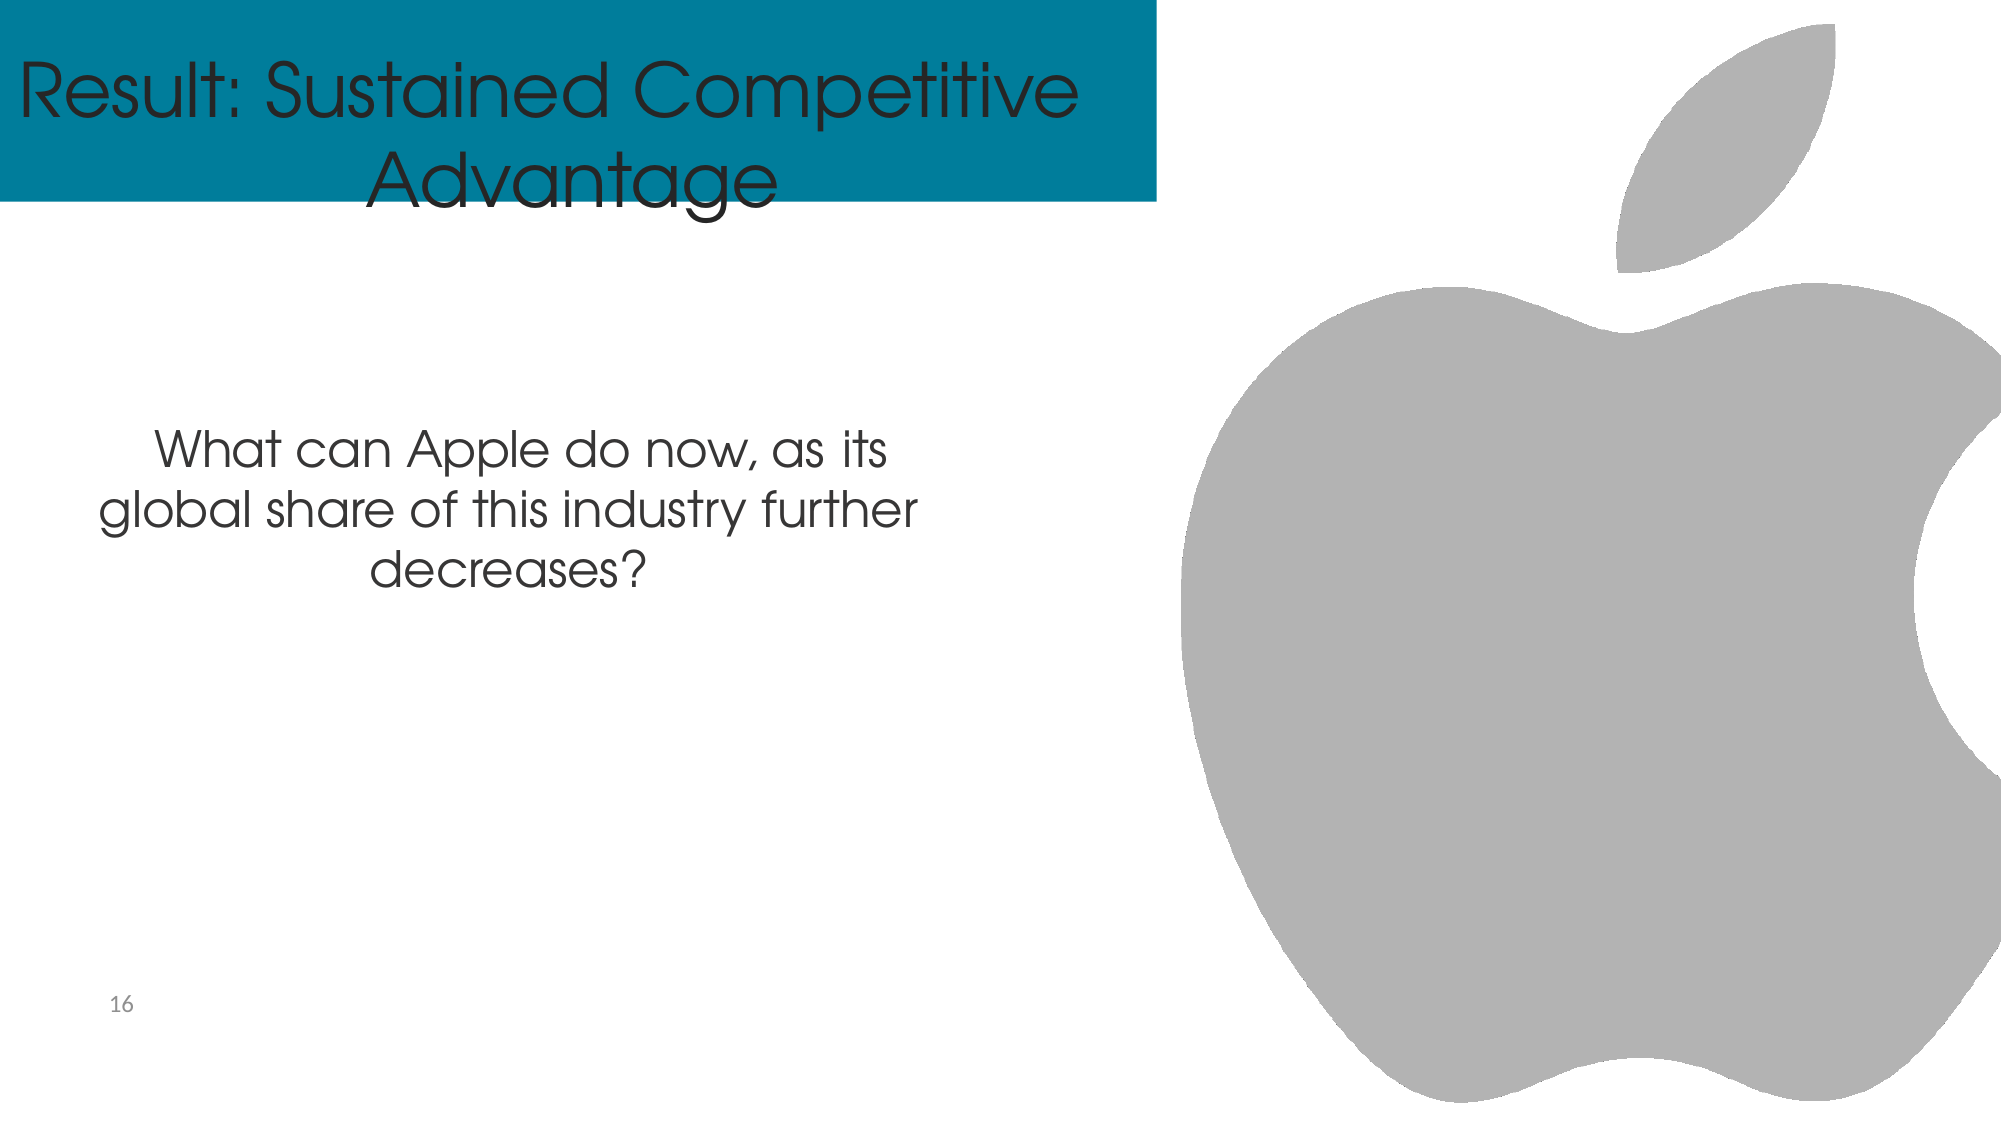

# Result: Sustained Competitive  Advantage
What can Apple do now, as its
global share of this industry further
decreases?
16